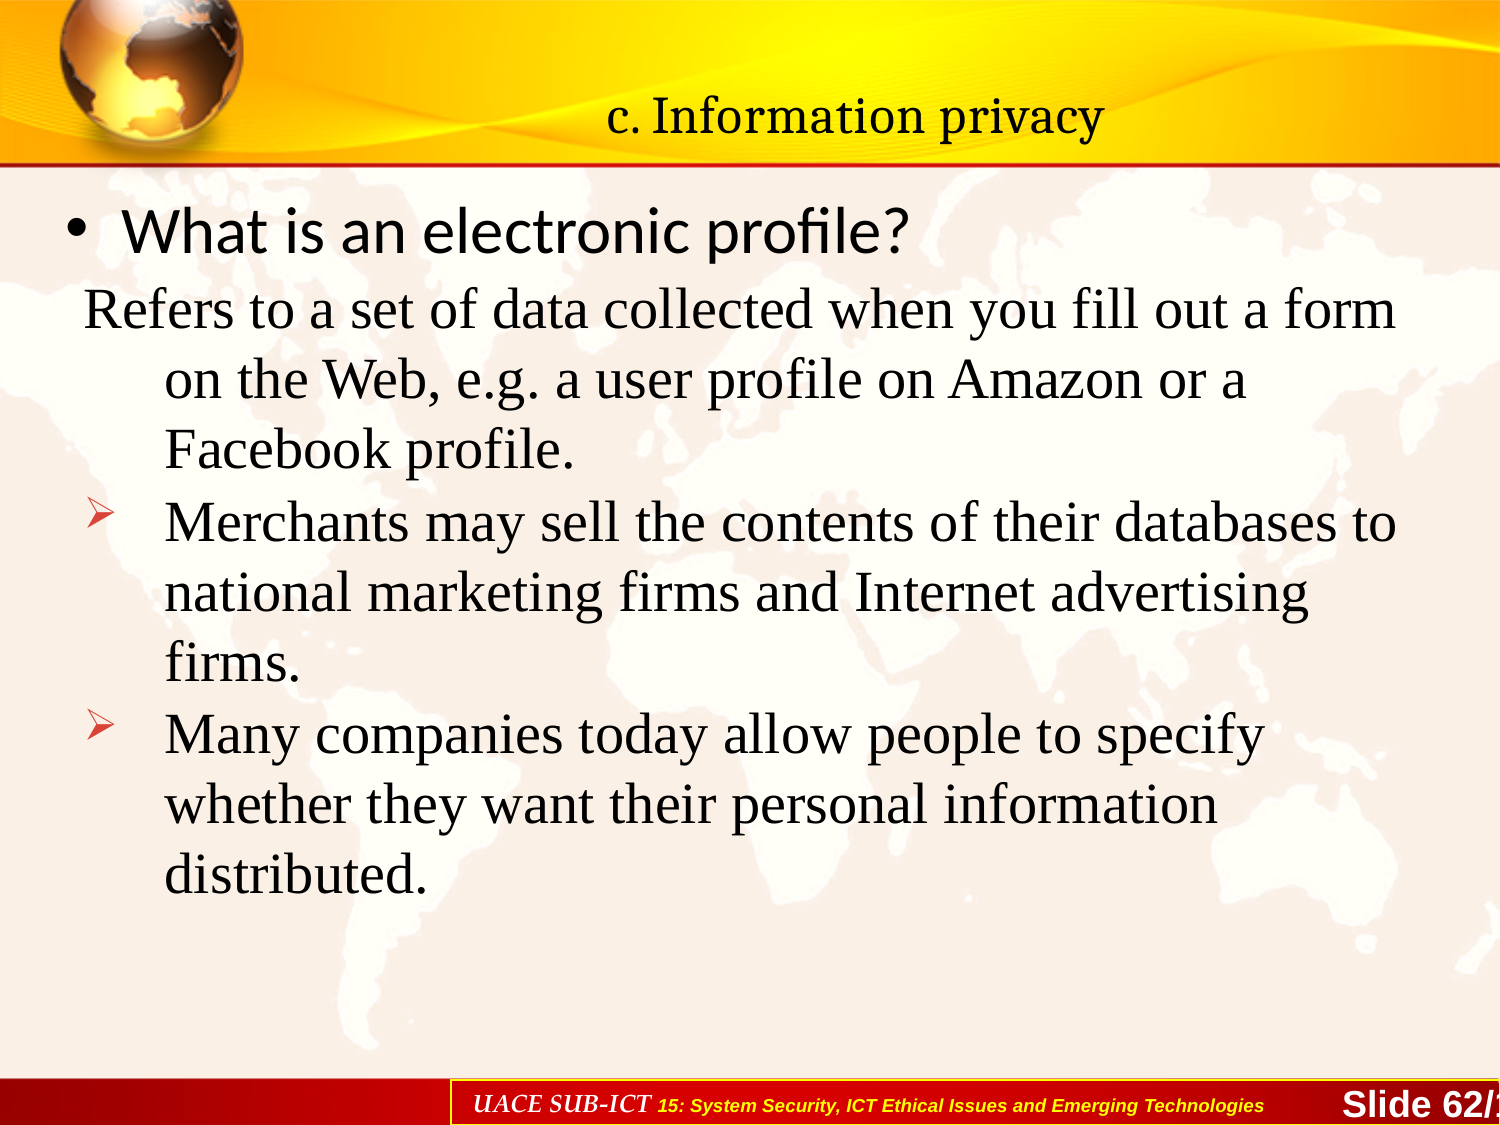

# c. Information privacy
What is an electronic profile?
Refers to a set of data collected when you fill out a form on the Web, e.g. a user profile on Amazon or a Facebook profile.
Merchants may sell the contents of their databases to national marketing firms and Internet advertising firms.
Many companies today allow people to specify whether they want their personal information distributed.